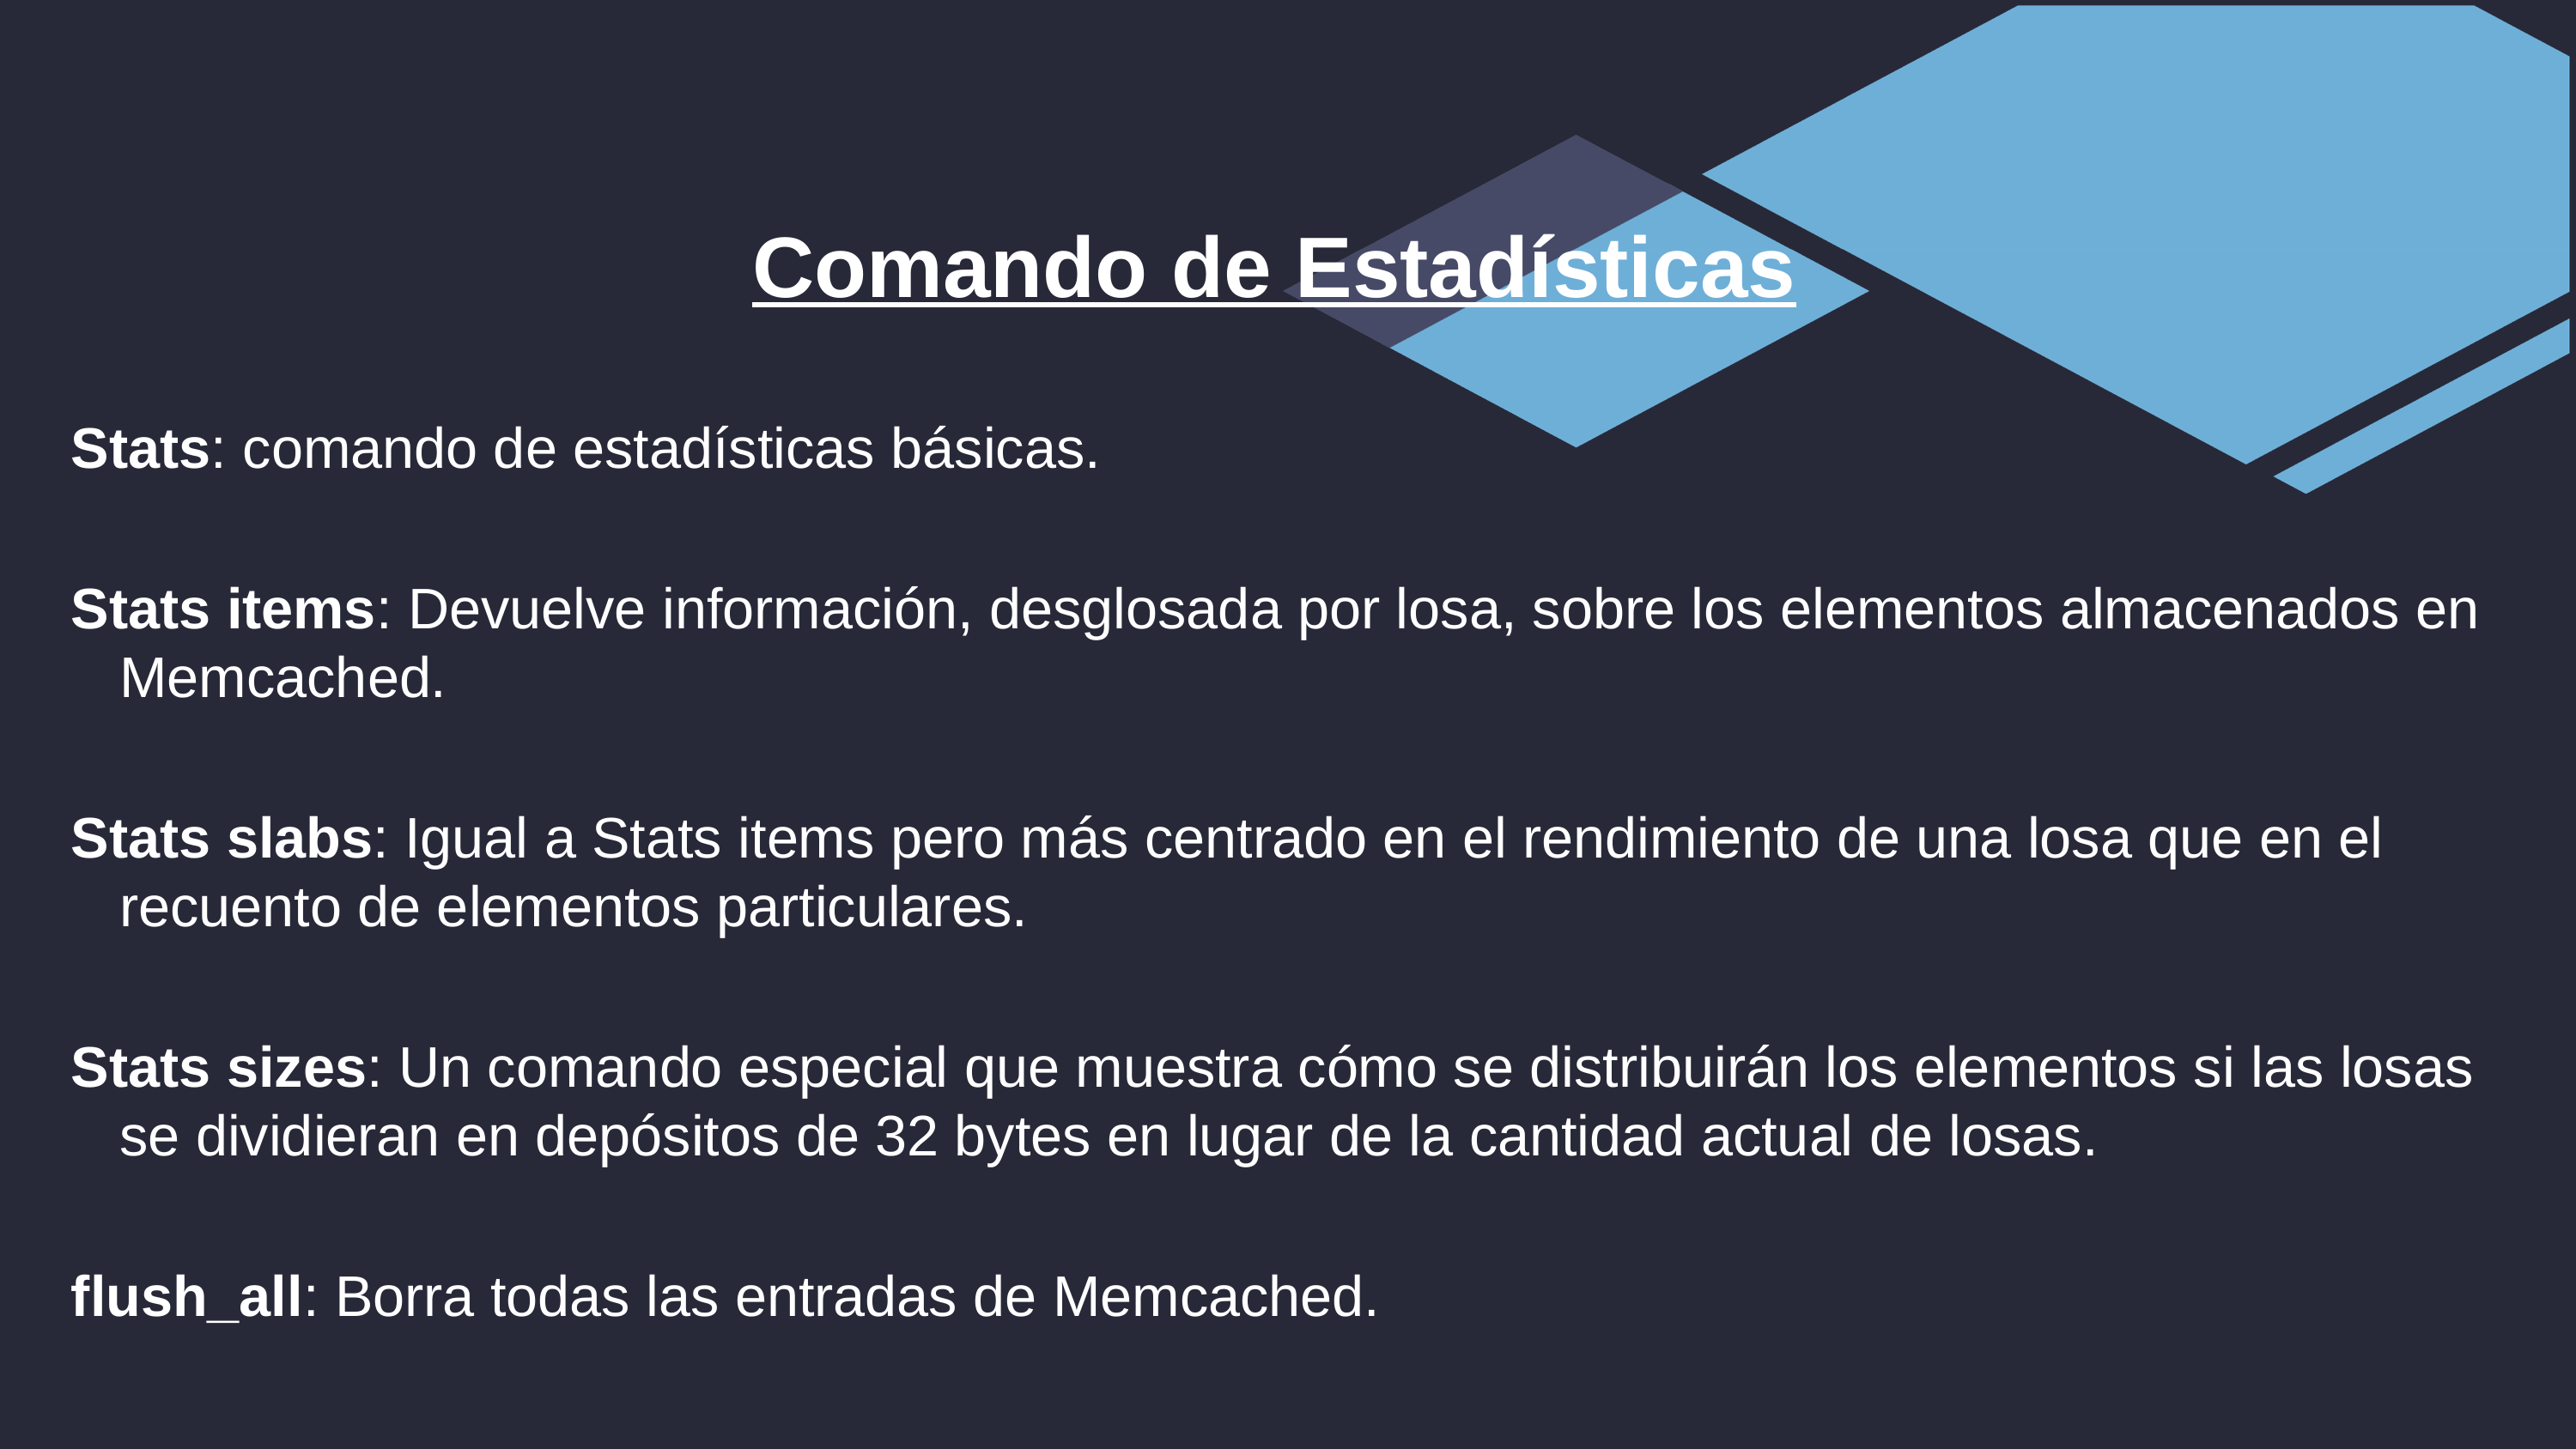

# Comando de Estadísticas
Stats: comando de estadísticas básicas.

Stats items: Devuelve información, desglosada por losa, sobre los elementos almacenados en Memcached.

Stats slabs: Igual a Stats items pero más centrado en el rendimiento de una losa que en el recuento de elementos particulares.

Stats sizes: Un comando especial que muestra cómo se distribuirán los elementos si las losas se dividieran en depósitos de 32 bytes en lugar de la cantidad actual de losas.

flush_all: Borra todas las entradas de Memcached.